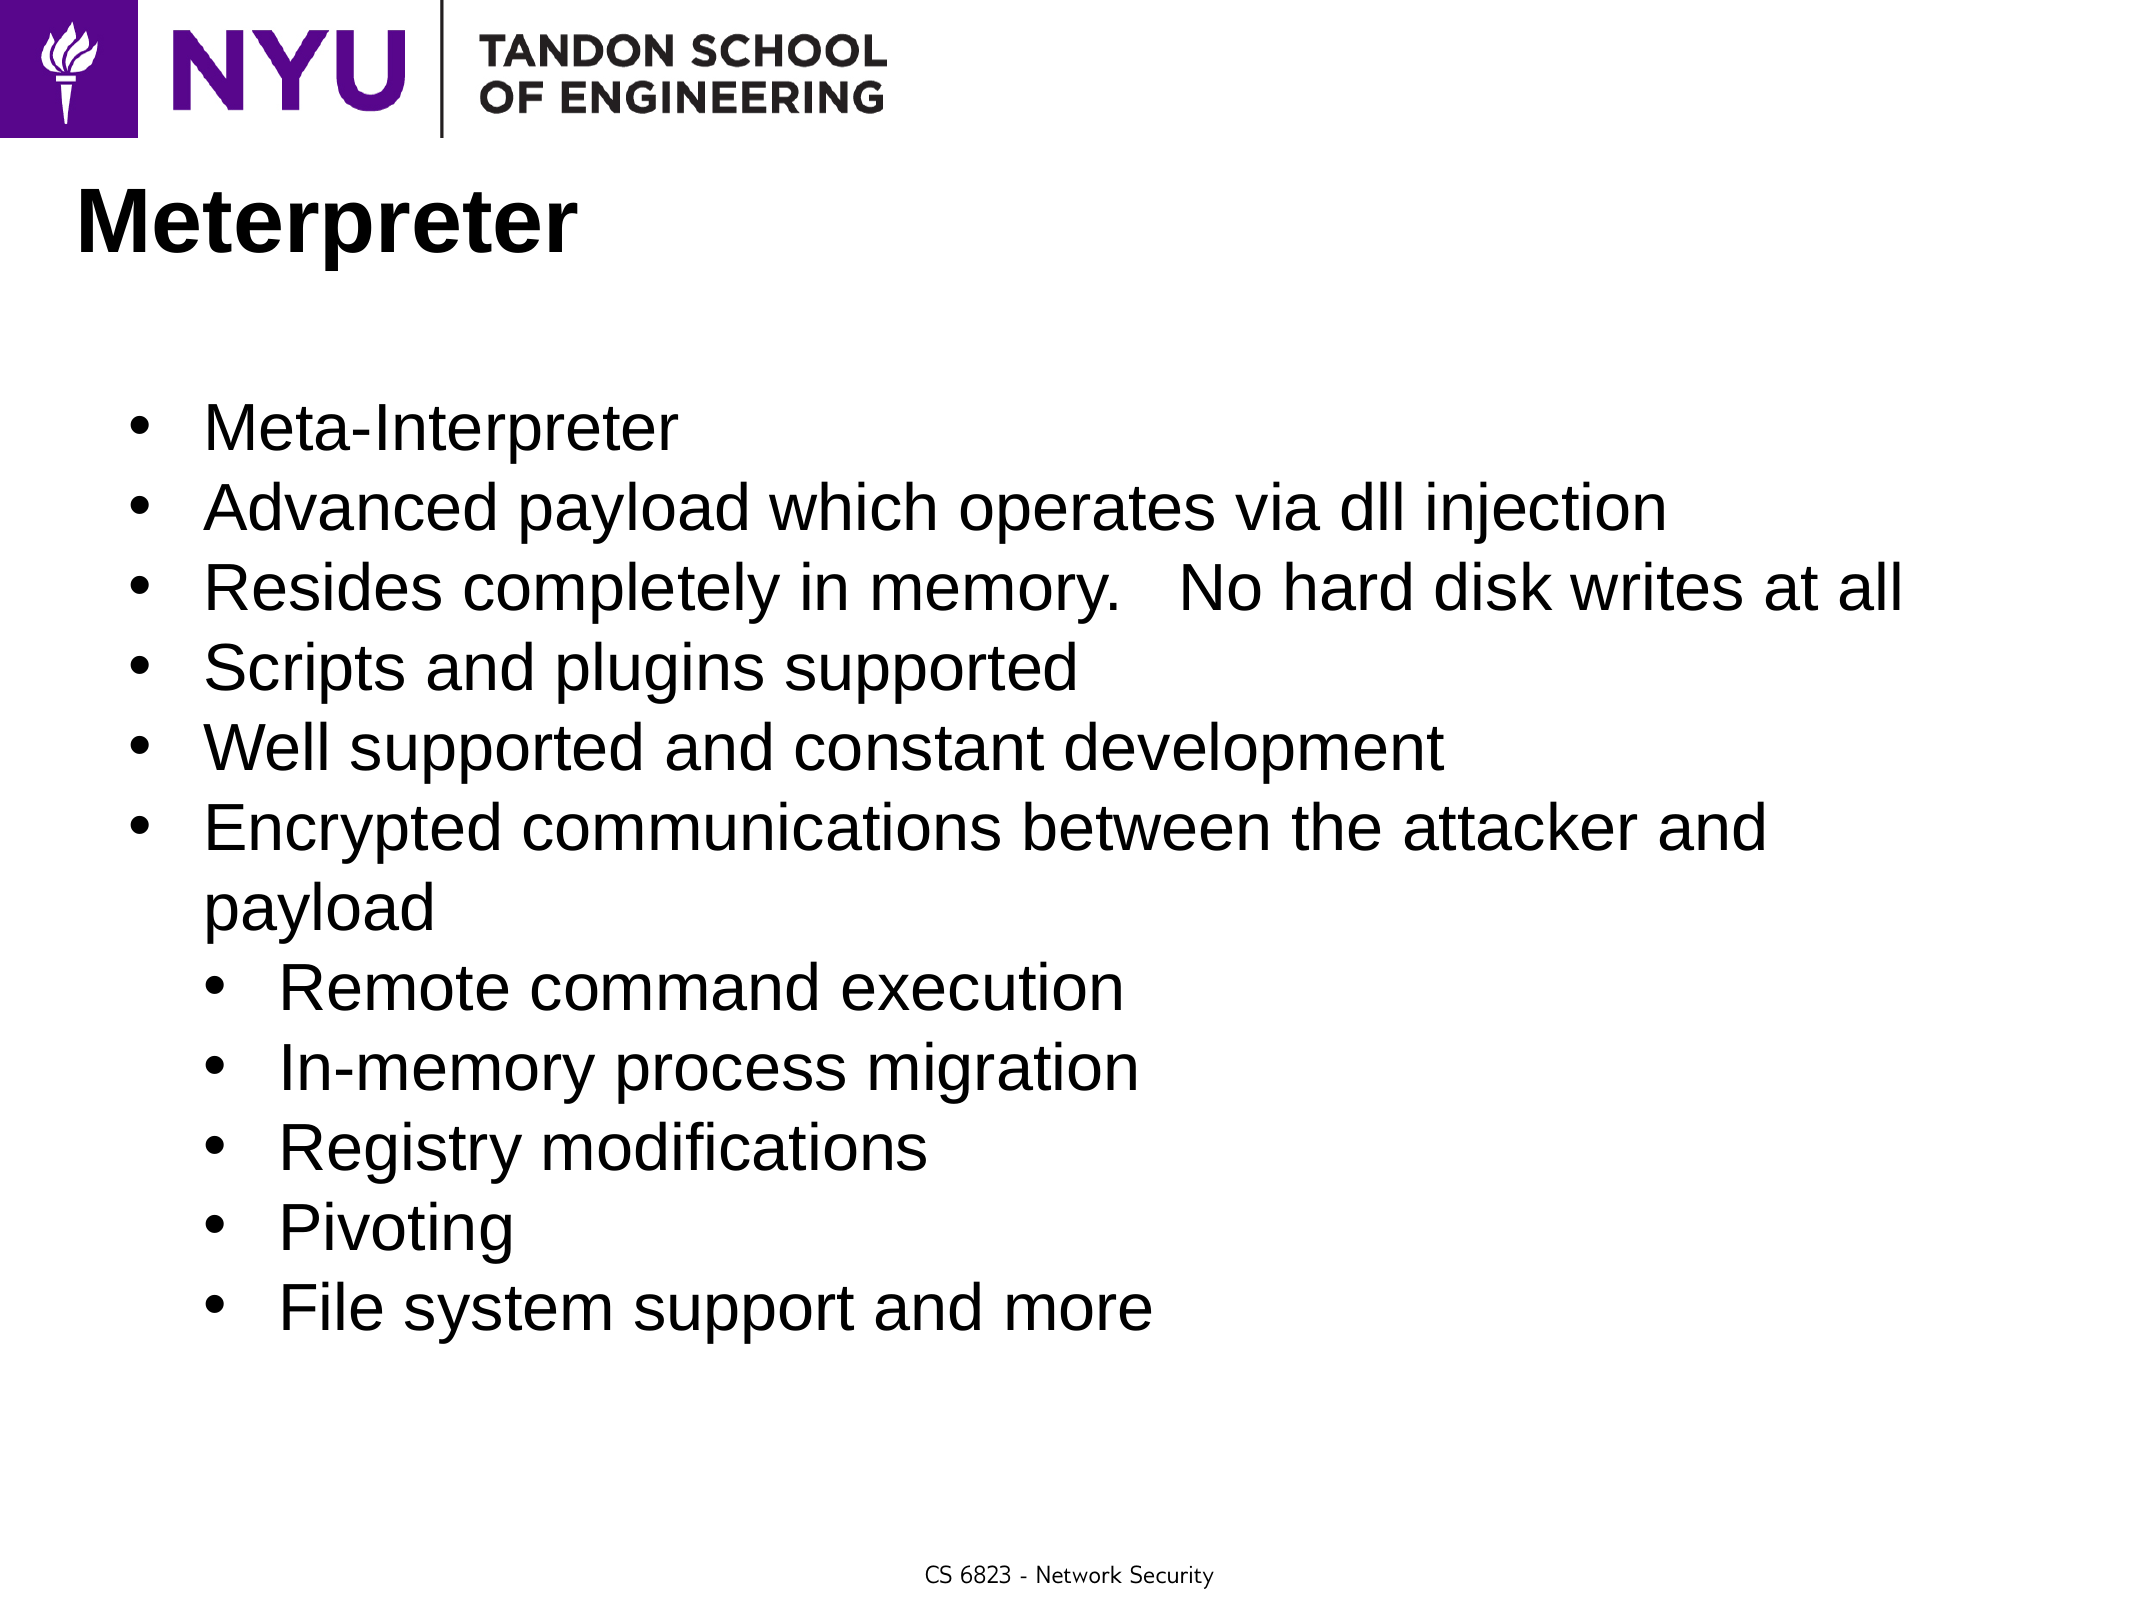

# Meterpreter
Meta-Interpreter
Advanced payload which operates via dll injection
Resides completely in memory.   No hard disk writes at all
Scripts and plugins supported
Well supported and constant development
Encrypted communications between the attacker and payload
Remote command execution
In-memory process migration
Registry modifications
Pivoting
File system support and more